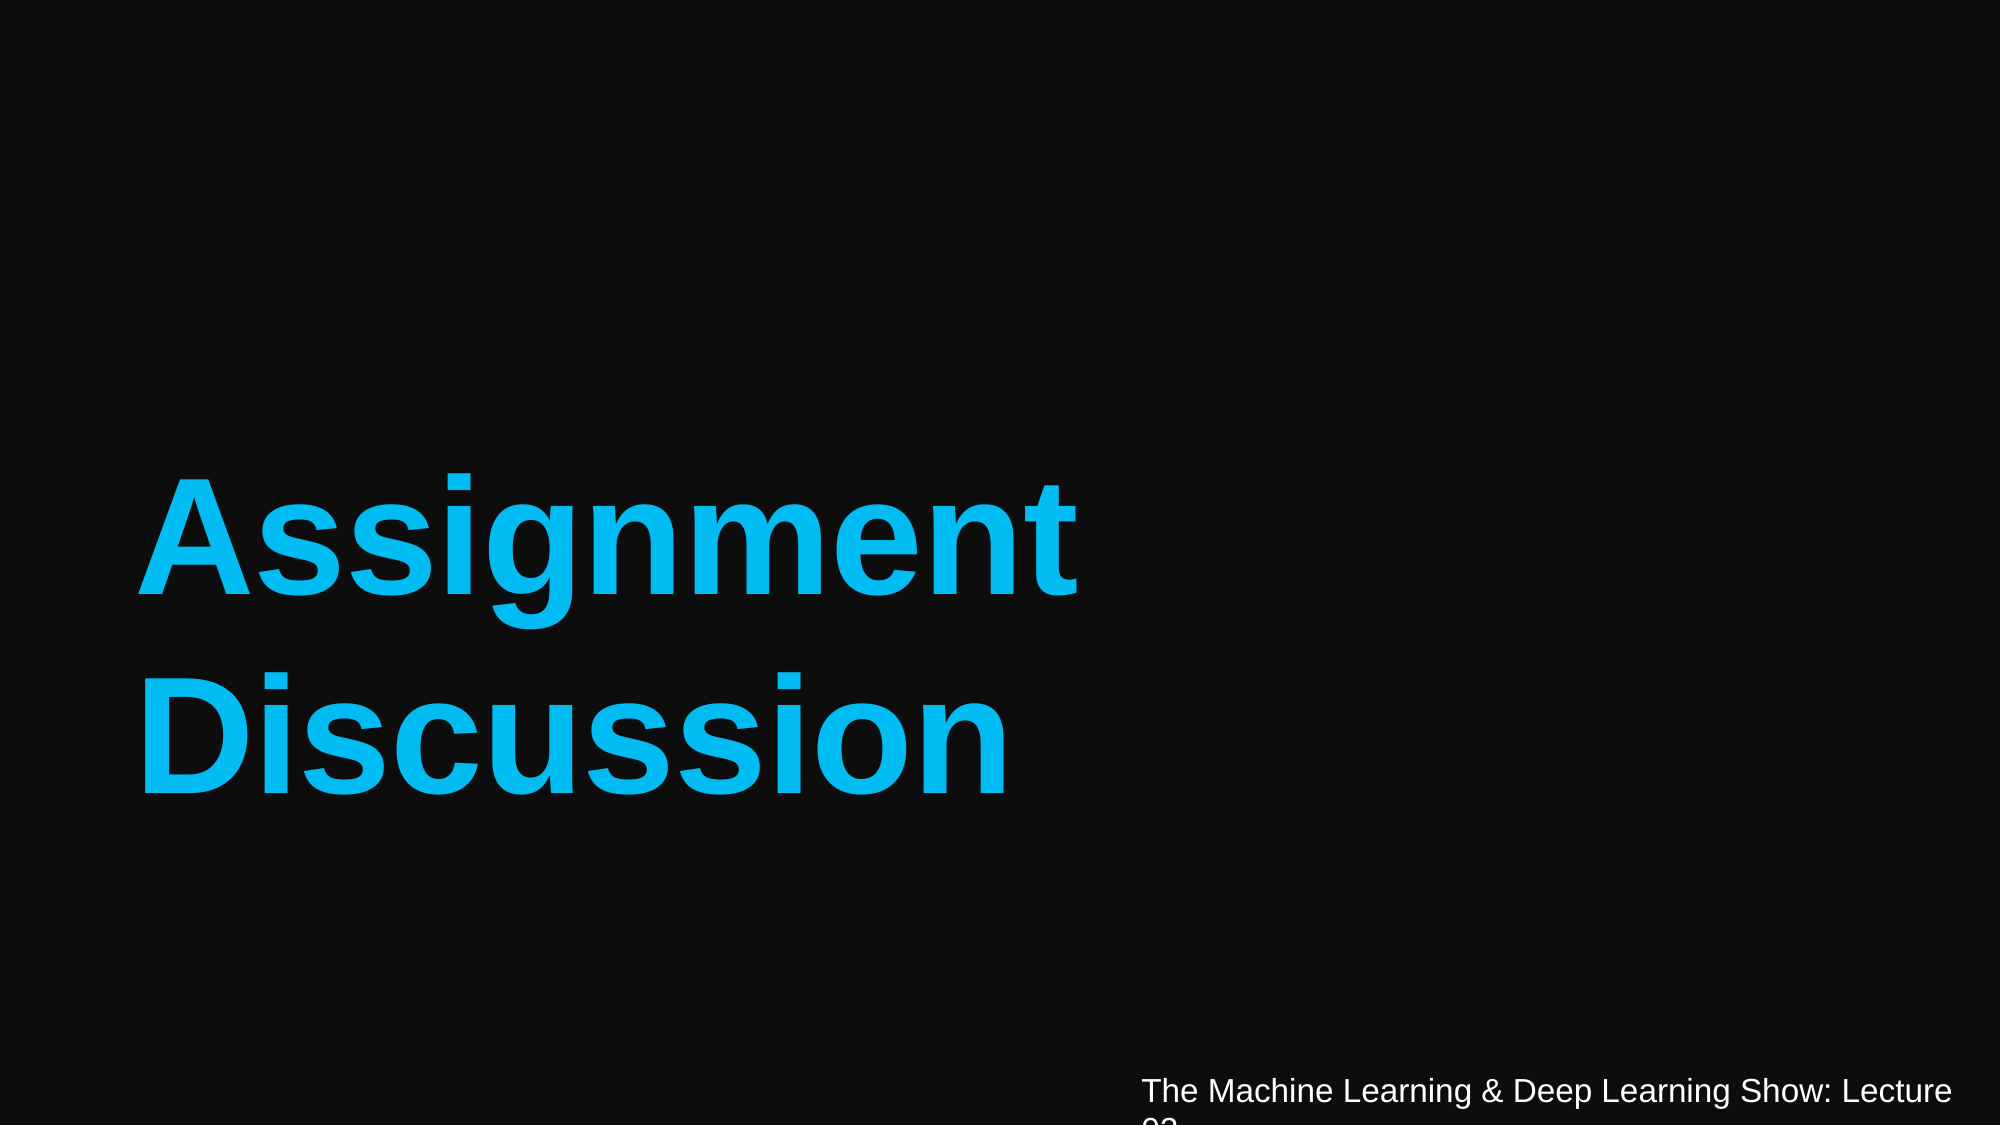

# Assignment Discussion
The Machine Learning & Deep Learning Show: Lecture 02